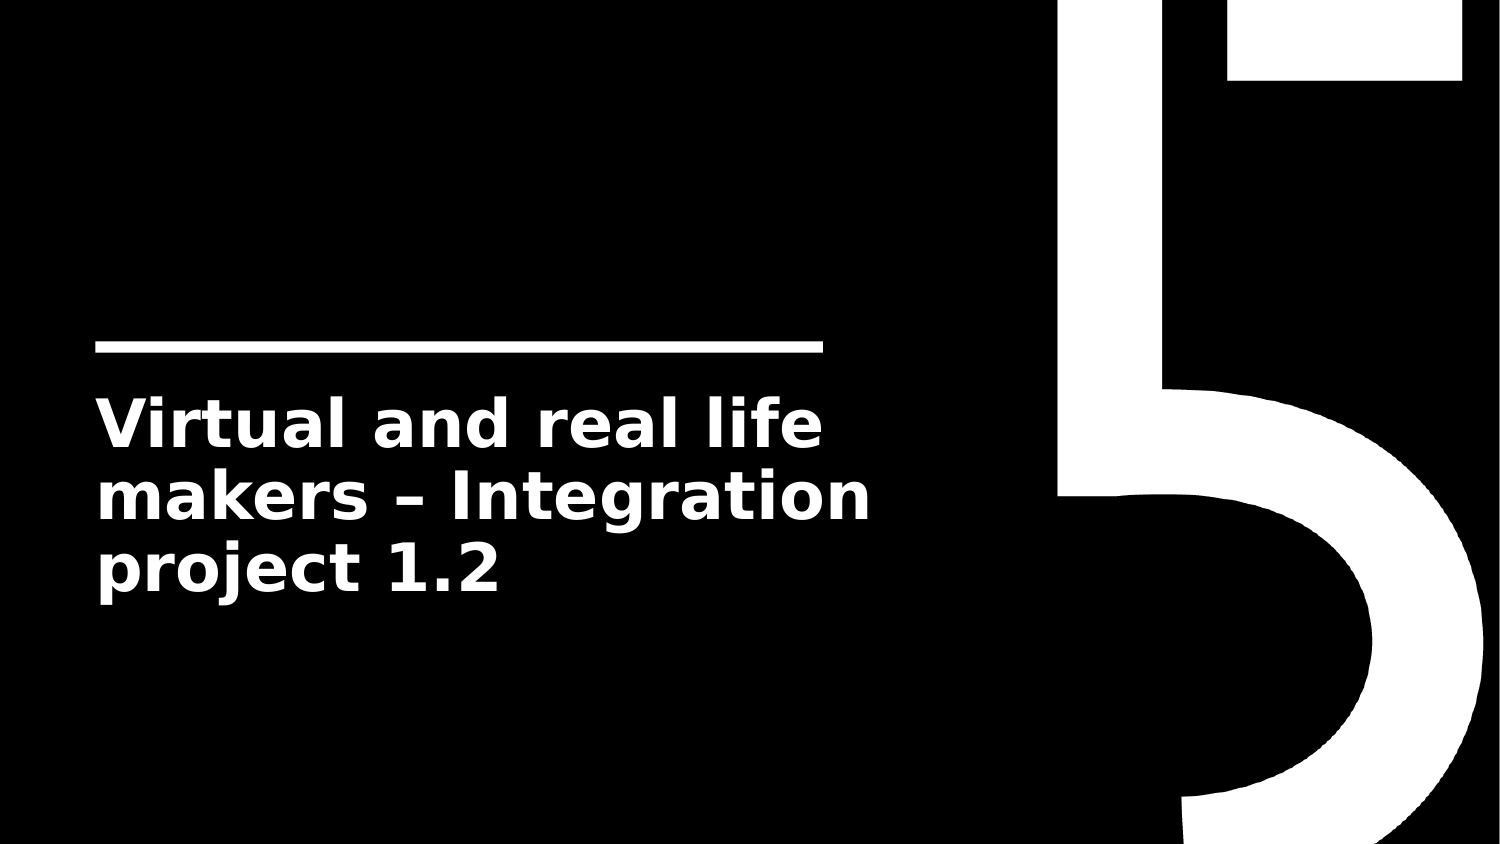

# Virtual and real life makers – Integration project 1.2